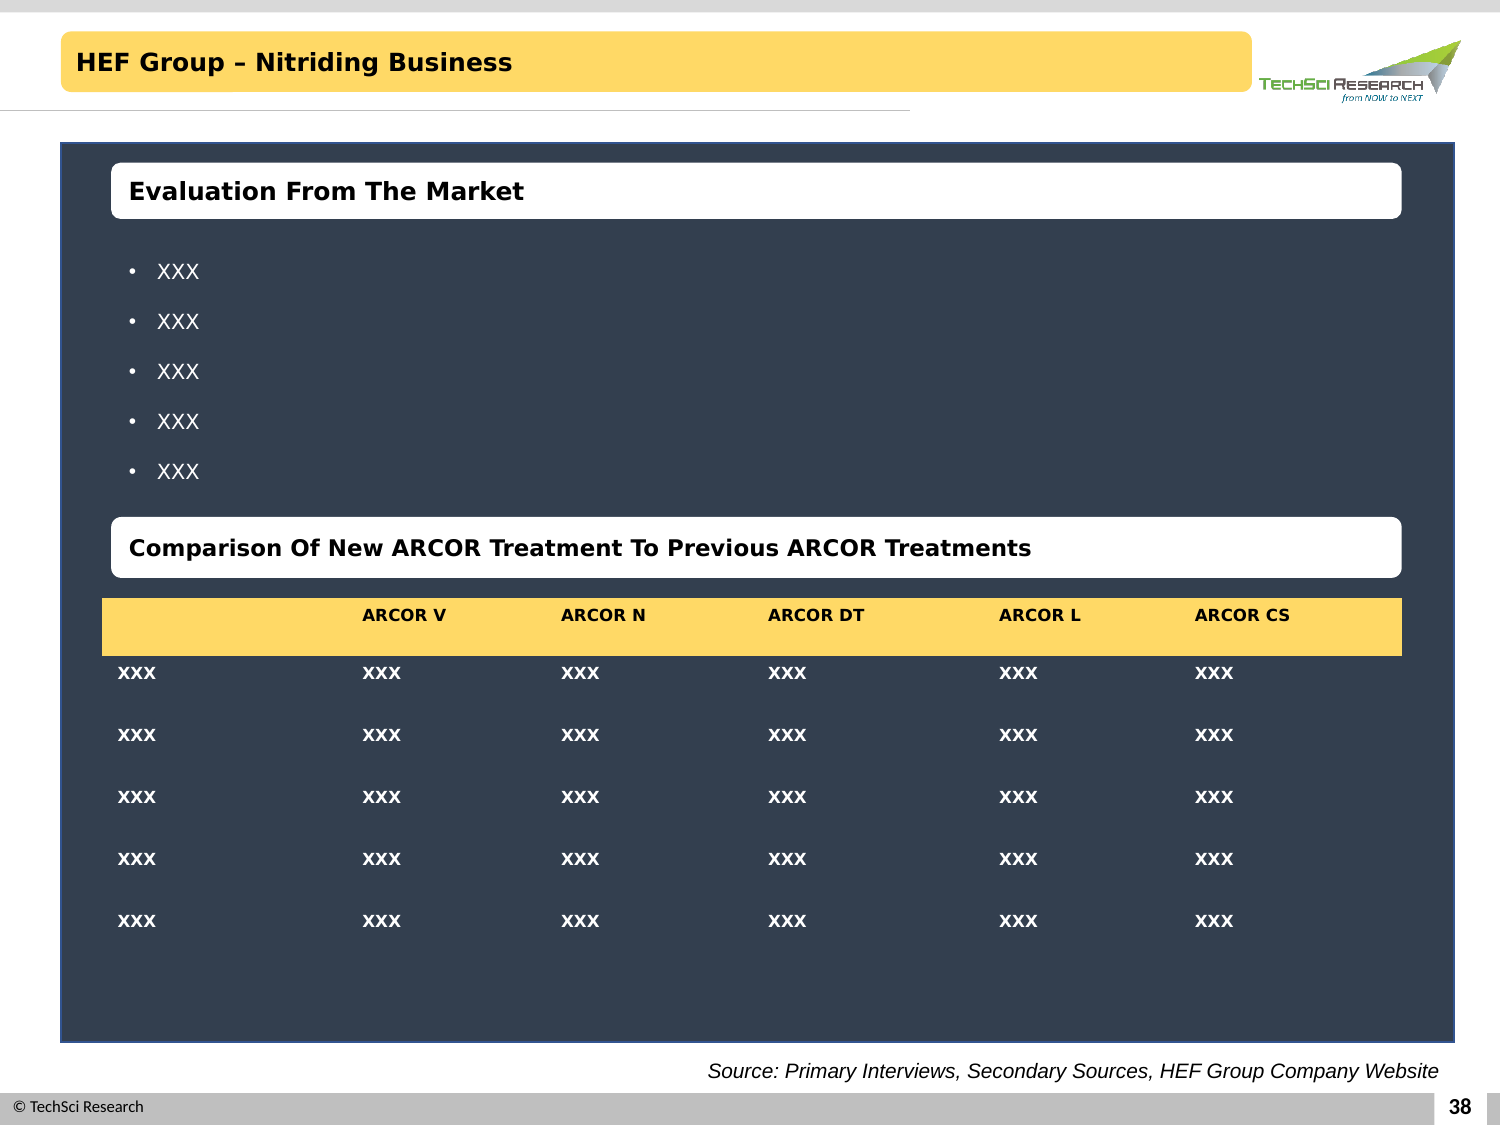

HEF Group – Nitriding Business

Evaluation From The Market
XXX
XXX
XXX
XXX
XXX
Comparison Of New ARCOR Treatment To Previous ARCOR Treatments
|  | ARCOR V | ARCOR N | ARCOR DT | ARCOR L | ARCOR CS |
| --- | --- | --- | --- | --- | --- |
| XXX | XXX | XXX | XXX | XXX | XXX |
| XXX | XXX | XXX | XXX | XXX | XXX |
| XXX | XXX | XXX | XXX | XXX | XXX |
| XXX | XXX | XXX | XXX | XXX | XXX |
| XXX | XXX | XXX | XXX | XXX | XXX |
Source: Primary Interviews, Secondary Sources, HEF Group Company Website